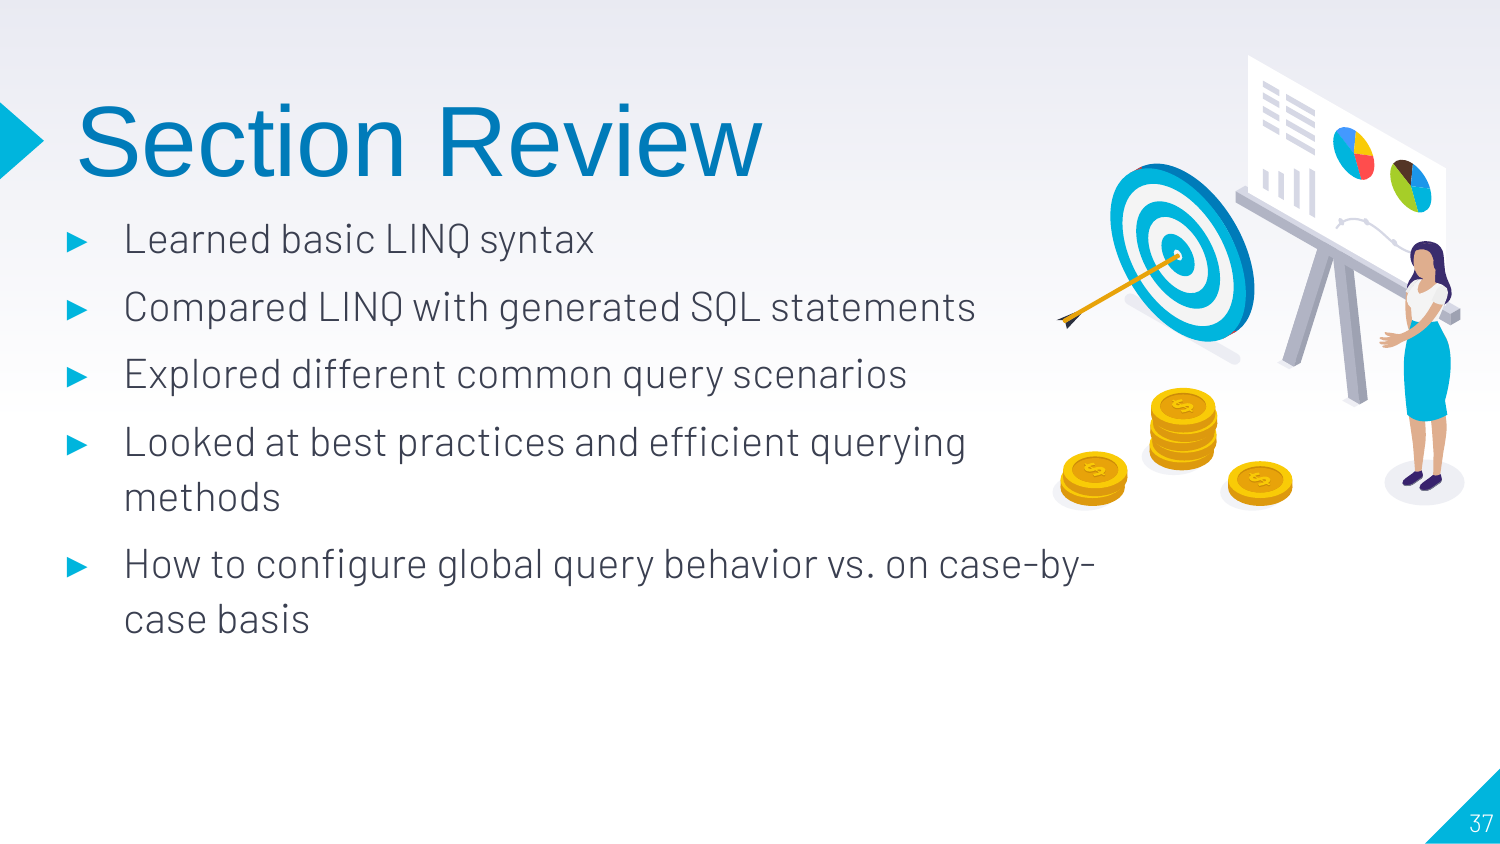

# Section Review
Learned basic LINQ syntax
Compared LINQ with generated SQL statements
Explored different common query scenarios
Looked at best practices and efficient querying methods
How to configure global query behavior vs. on case-by-case basis
37